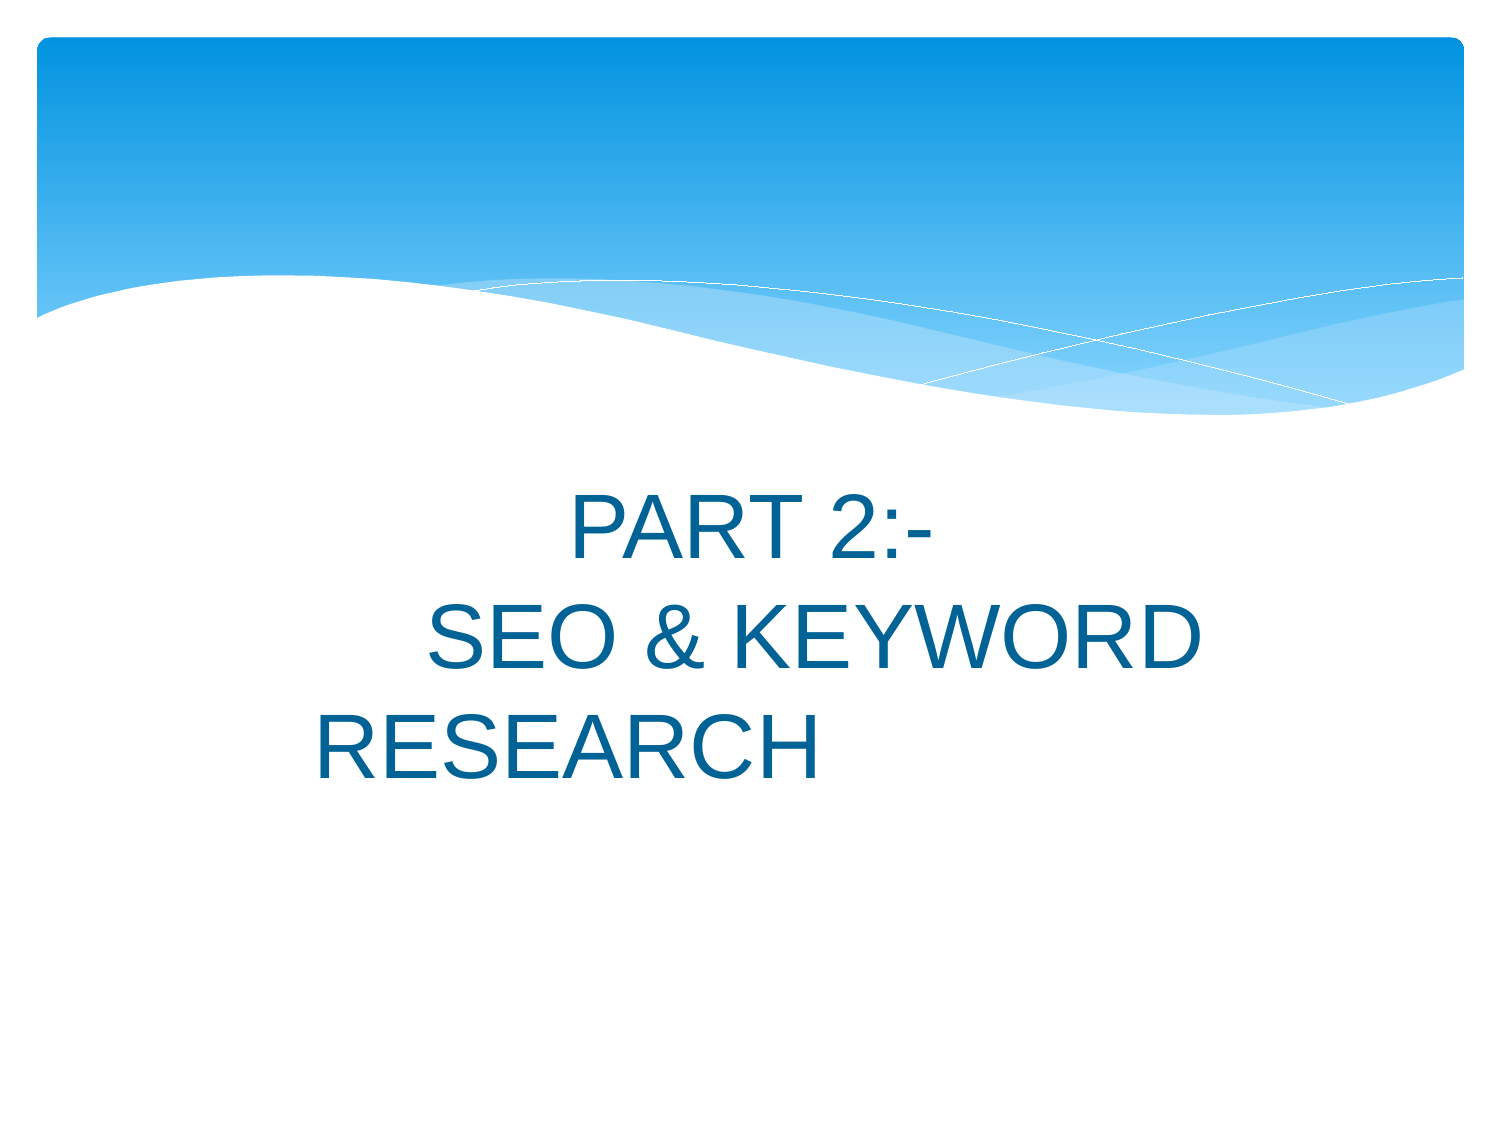

# PART 2:- SEO & KEYWORD RESEARCHPART 2:- SEO & KEYWORD RESEARCH